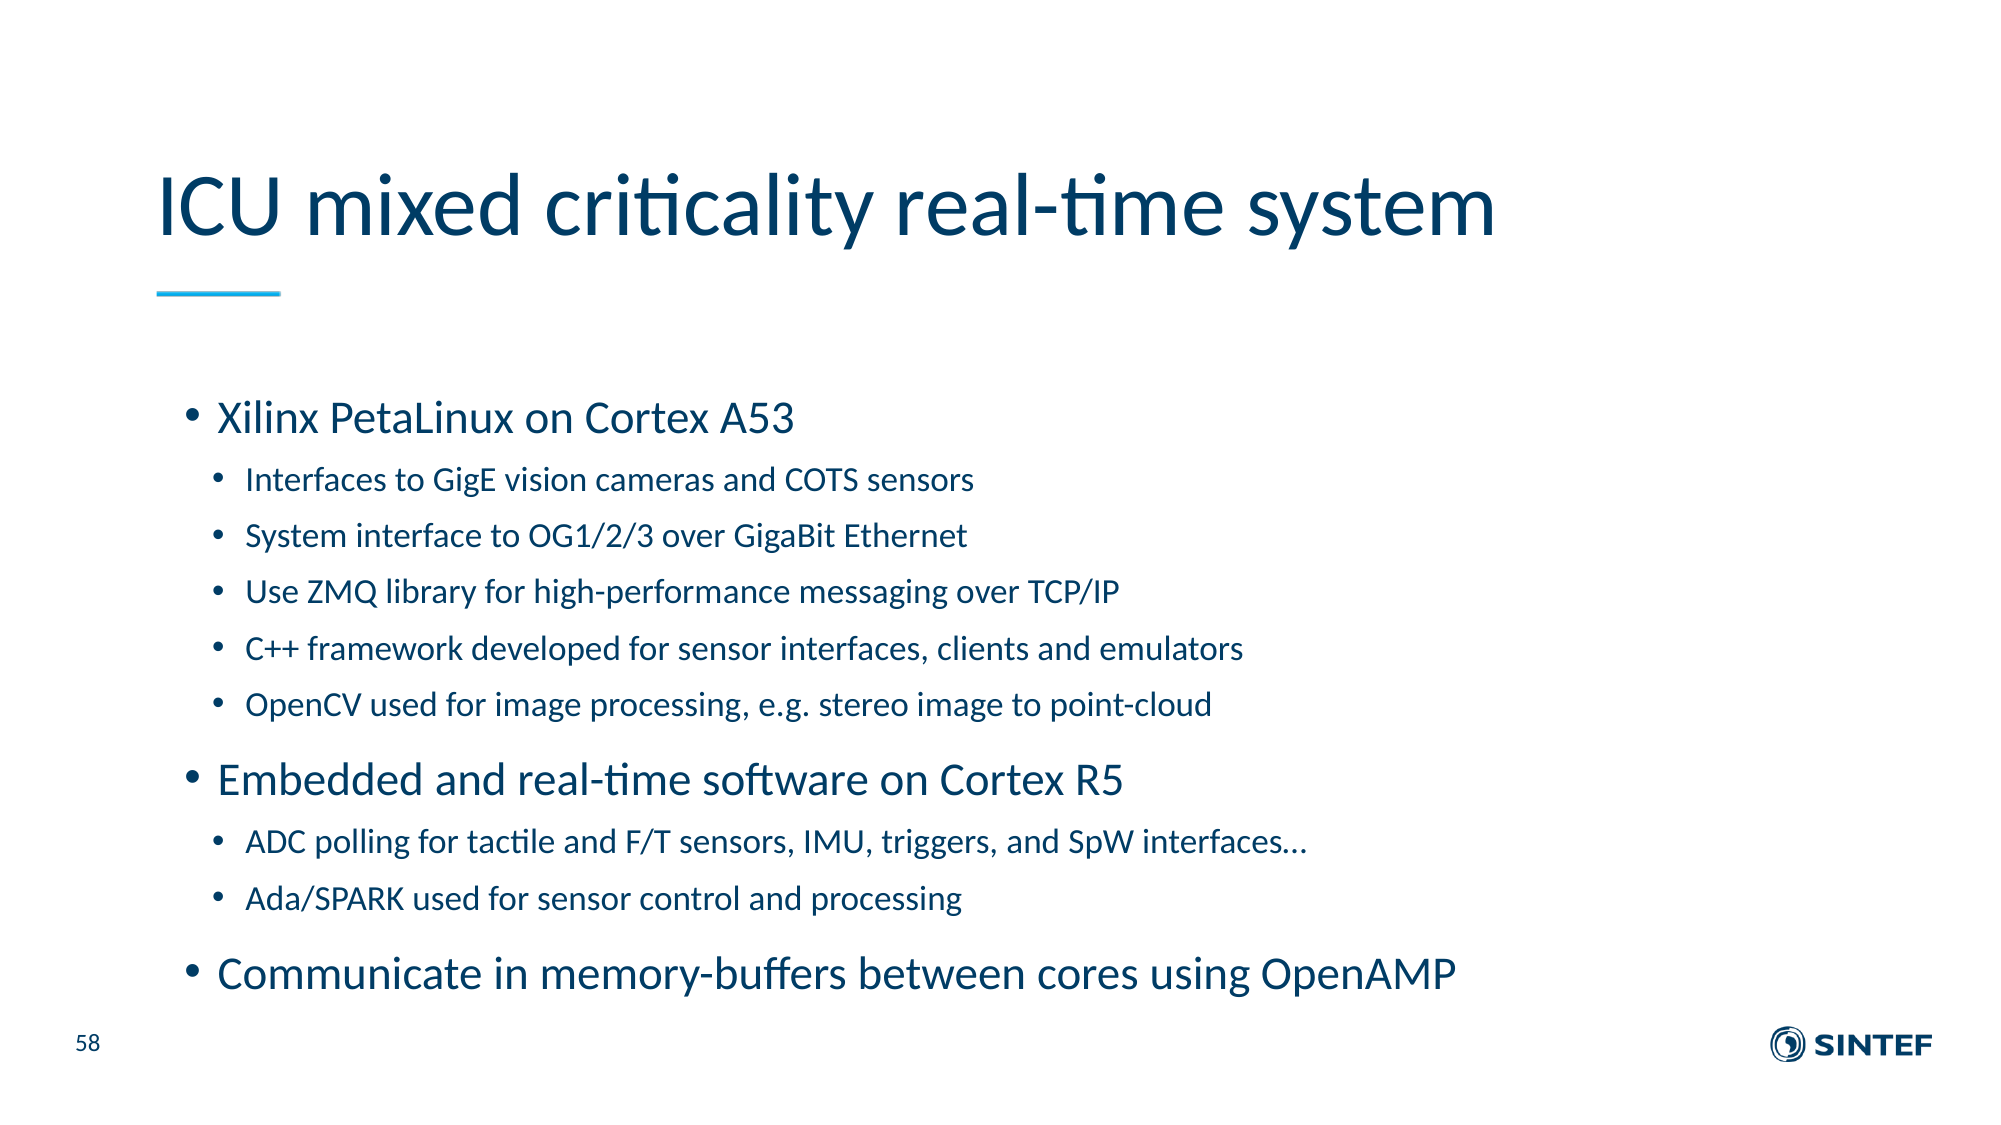

58
# ICU mixed criticality real-time system
Xilinx PetaLinux on Cortex A53
Interfaces to GigE vision cameras and COTS sensors
System interface to OG1/2/3 over GigaBit Ethernet
Use ZMQ library for high-performance messaging over TCP/IP
C++ framework developed for sensor interfaces, clients and emulators
OpenCV used for image processing, e.g. stereo image to point-cloud
Embedded and real-time software on Cortex R5
ADC polling for tactile and F/T sensors, IMU, triggers, and SpW interfaces…
Ada/SPARK used for sensor control and processing
Communicate in memory-buffers between cores using OpenAMP